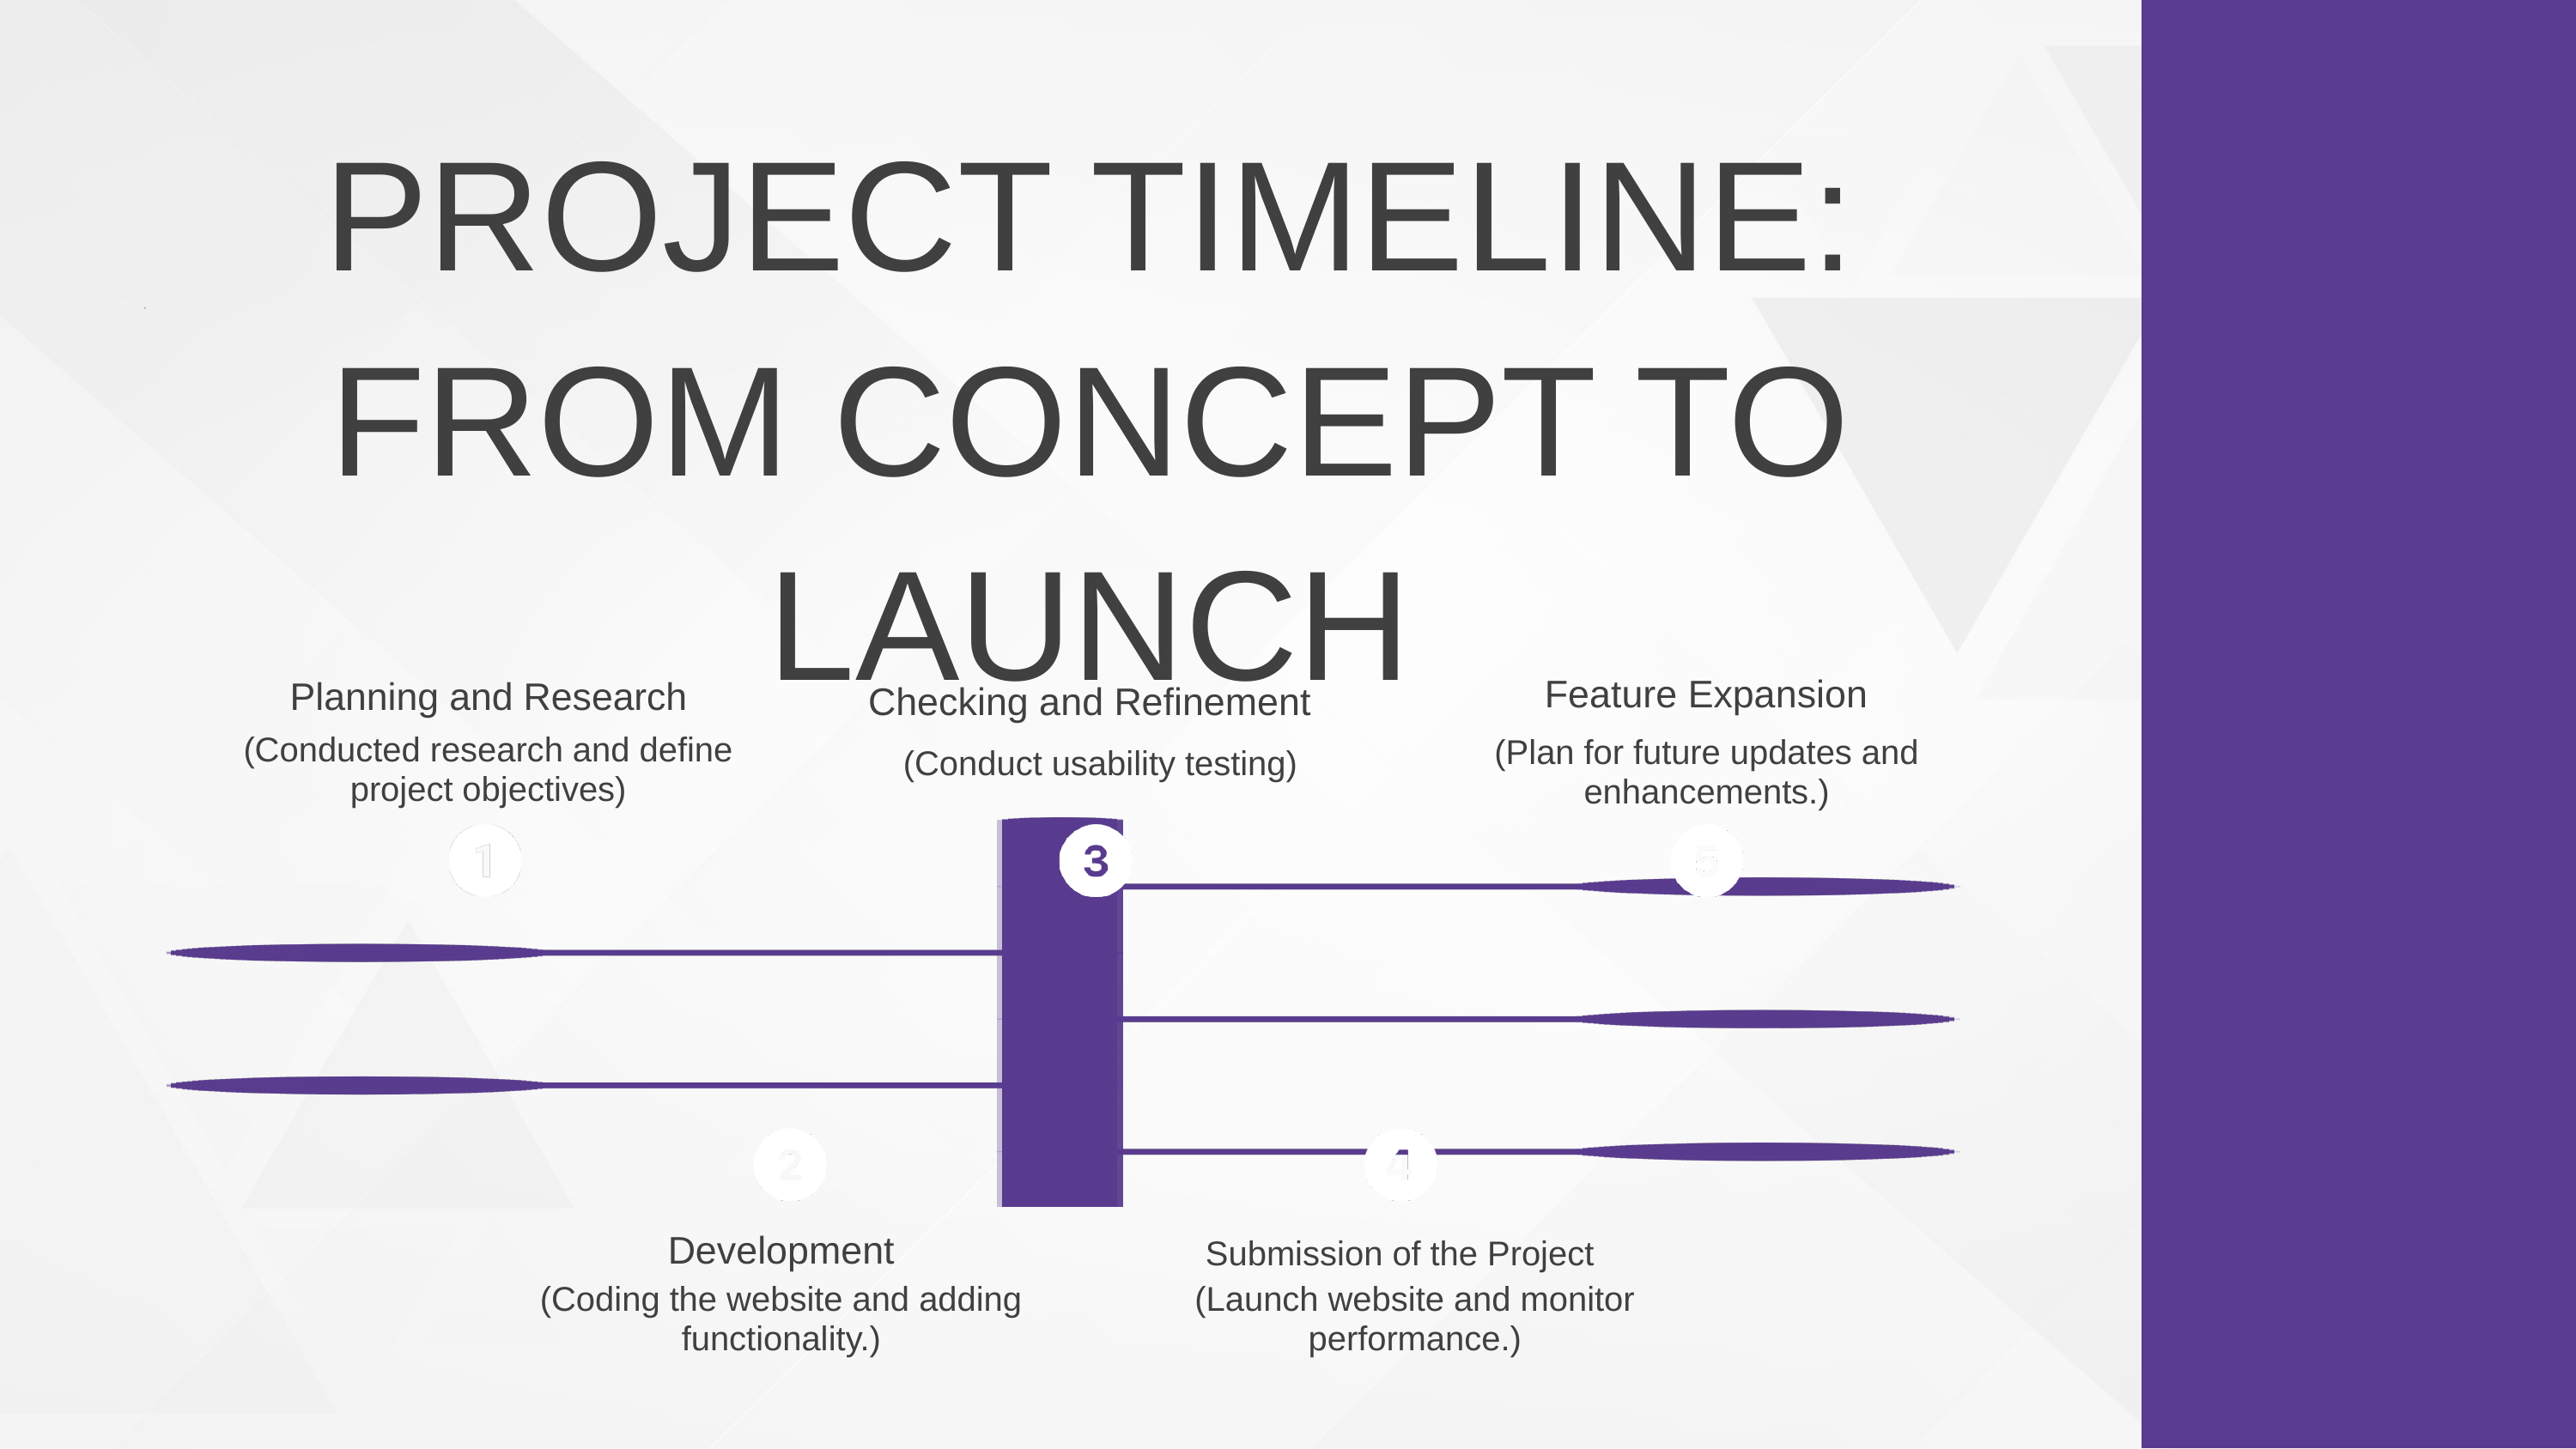

PROJECT TIMELINE: FROM CONCEPT TO LAUNCH

Feature Expansion
Planning and Research
Checking and Refinement
(Conducted research and define project objectives)
(Plan for future updates and enhancements.)
(Conduct usability testing)

Development
Submission of the Project
(Coding the website and adding functionality.)
(Launch website and monitor performance.)